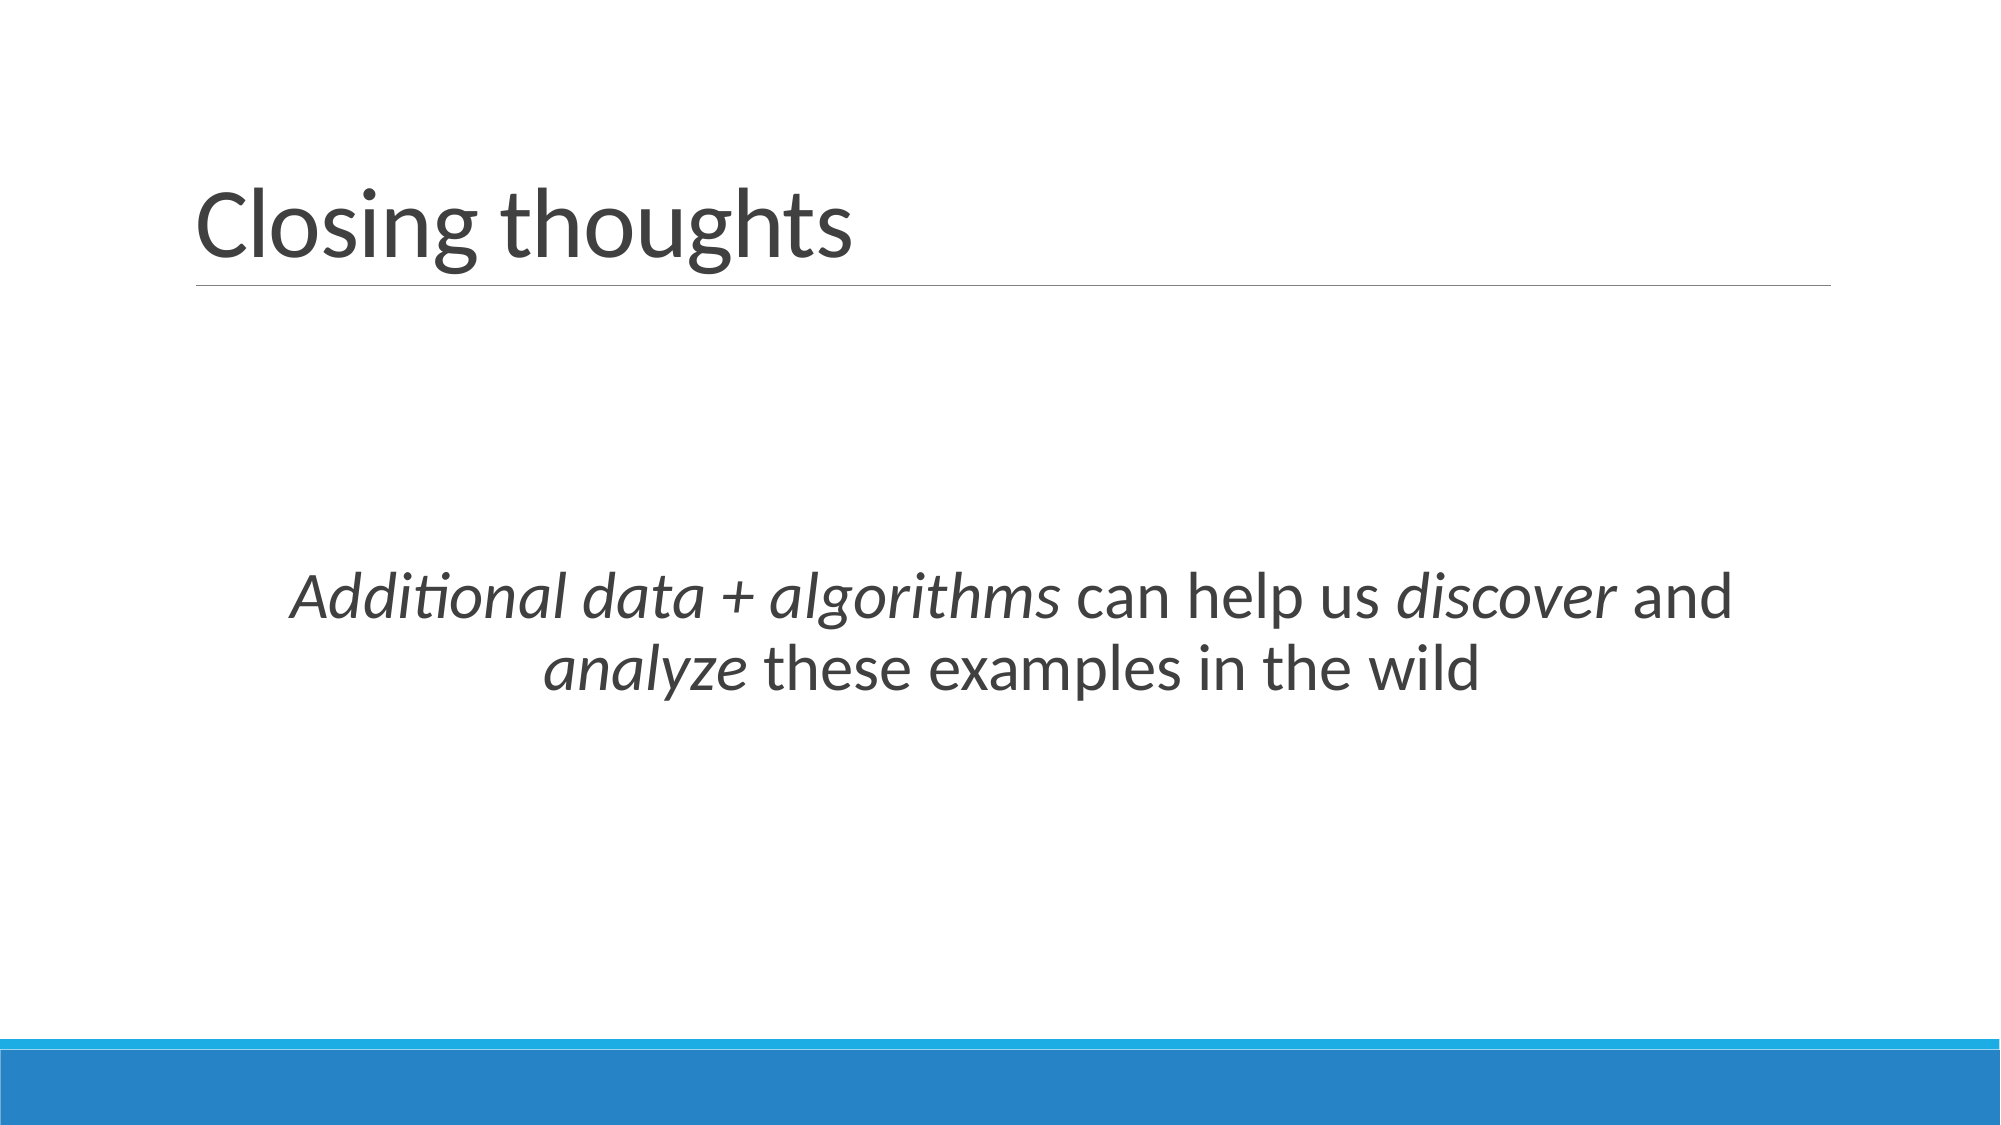

# Closing thoughts
Additional data + algorithms can help us discover and analyze these examples in the wild